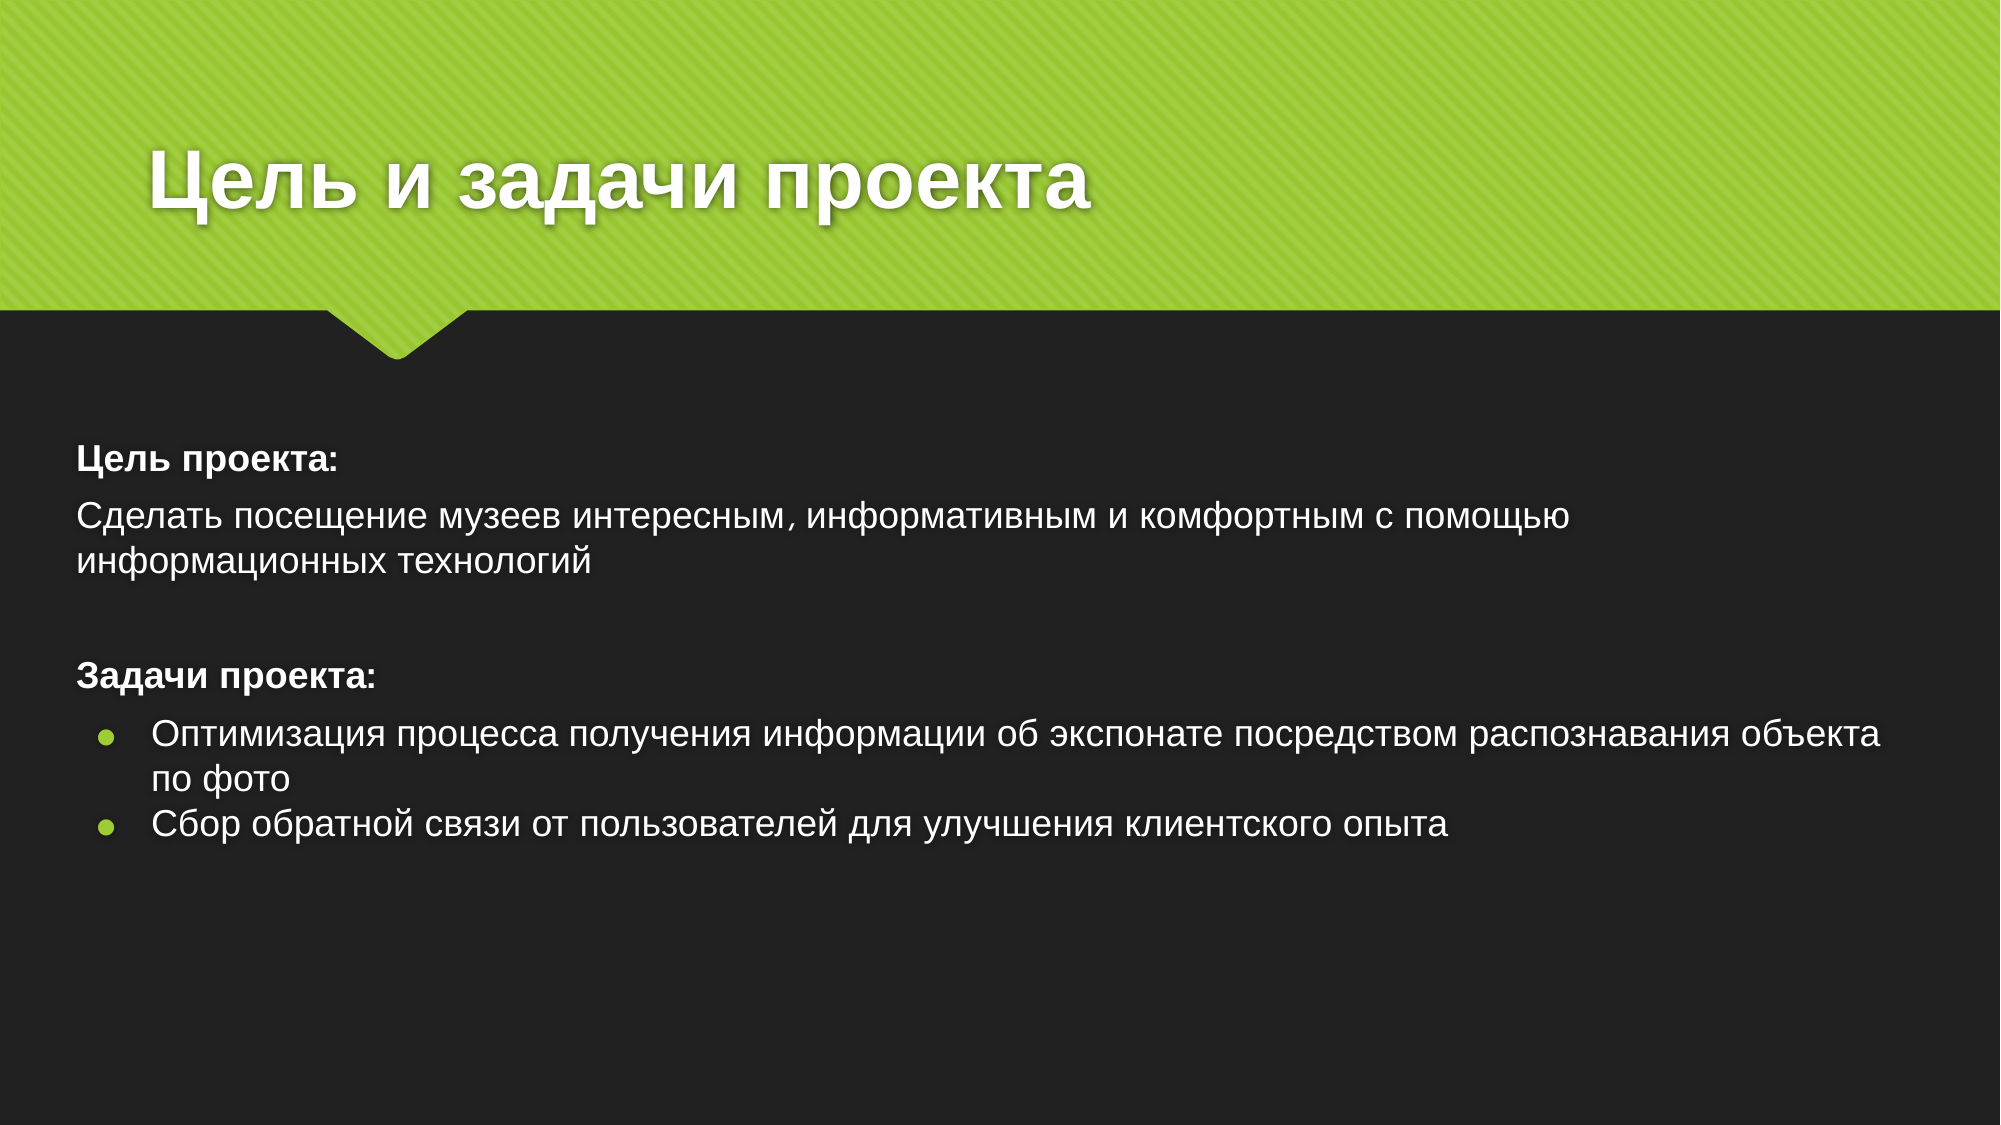

# Цель и задачи проекта
Цель проекта:
Сделать посещение музеев интересным, информативным и комфортным с помощью информационных технологий

Задачи проекта:
Оптимизация процесса получения информации об экспонате посредством распознавания объекта по фото
Сбор обратной связи от пользователей для улучшения клиентского опыта